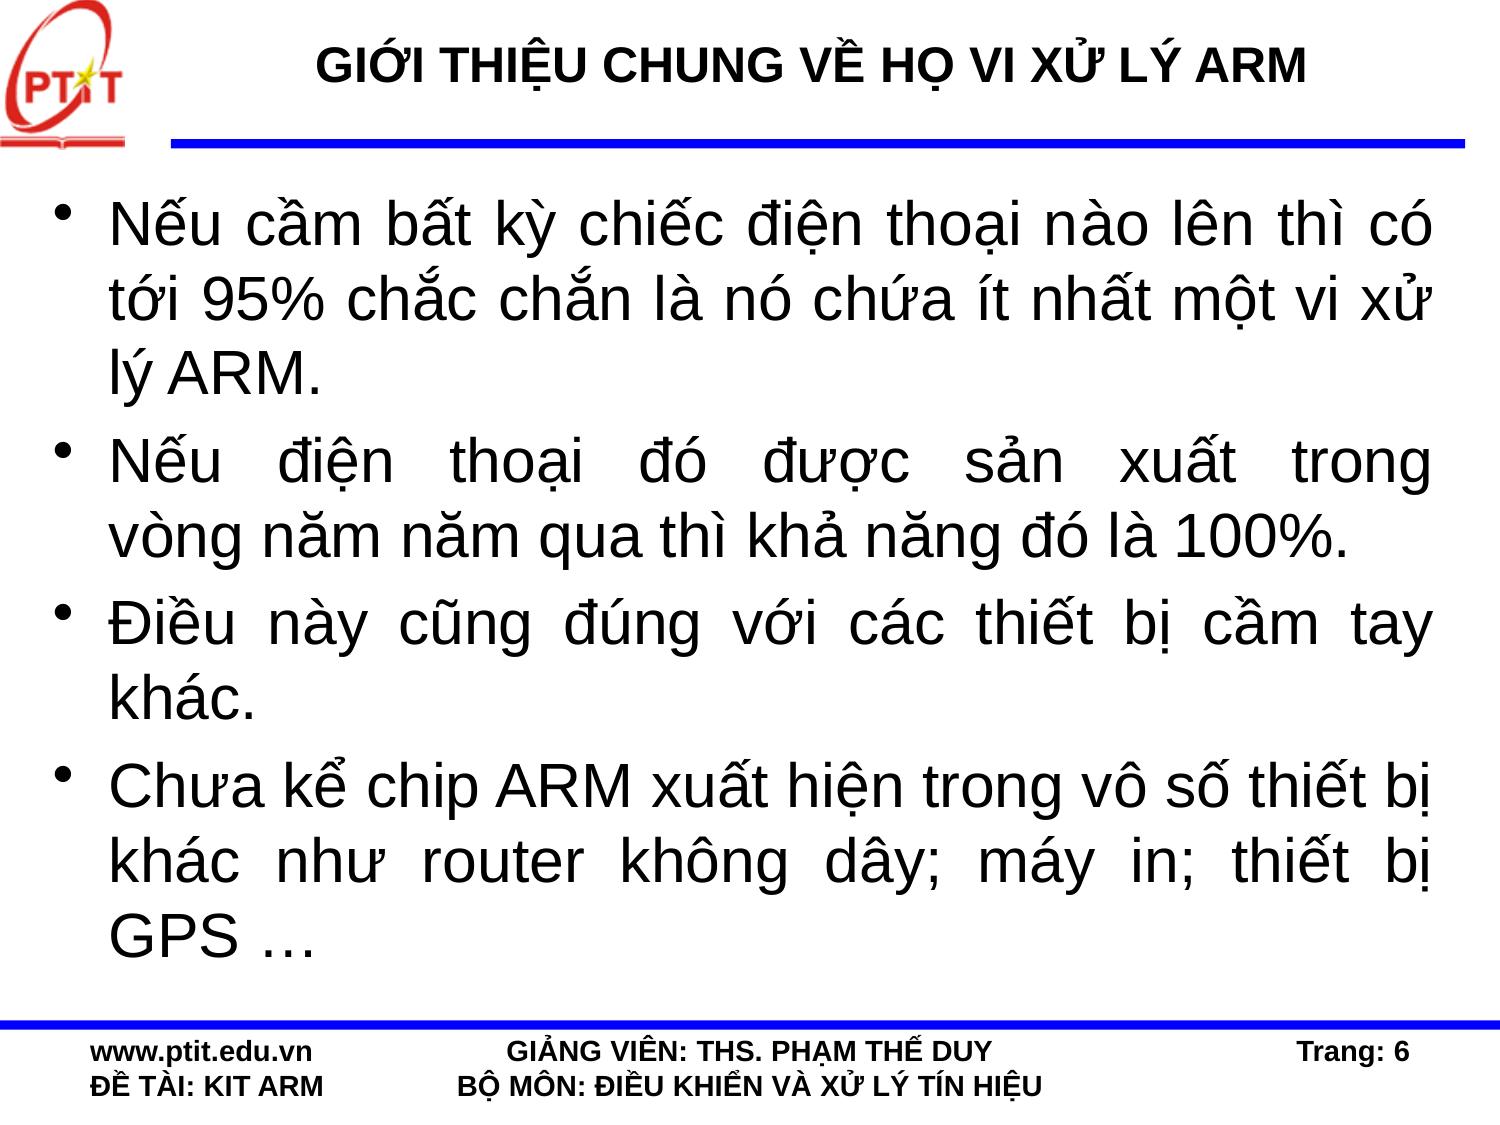

# GIỚI THIỆU CHUNG VỀ HỌ VI XỬ LÝ ARM
Nếu cầm bất kỳ chiếc điện thoại nào lên thì có tới 95% chắc chắn là nó chứa ít nhất một vi xử lý ARM.
Nếu điện thoại đó được sản xuất trong vòng năm năm qua thì khả năng đó là 100%.
Điều này cũng đúng với các thiết bị cầm tay khác.
Chưa kể chip ARM xuất hiện trong vô số thiết bị khác như router không dây; máy in; thiết bị GPS …
www.ptit.edu.vn
ĐỀ TÀI: KIT ARM
GIẢNG VIÊN: THS. PHẠM THẾ DUY
BỘ MÔN: ĐIỀU KHIỂN VÀ XỬ LÝ TÍN HIỆU
Trang: 6